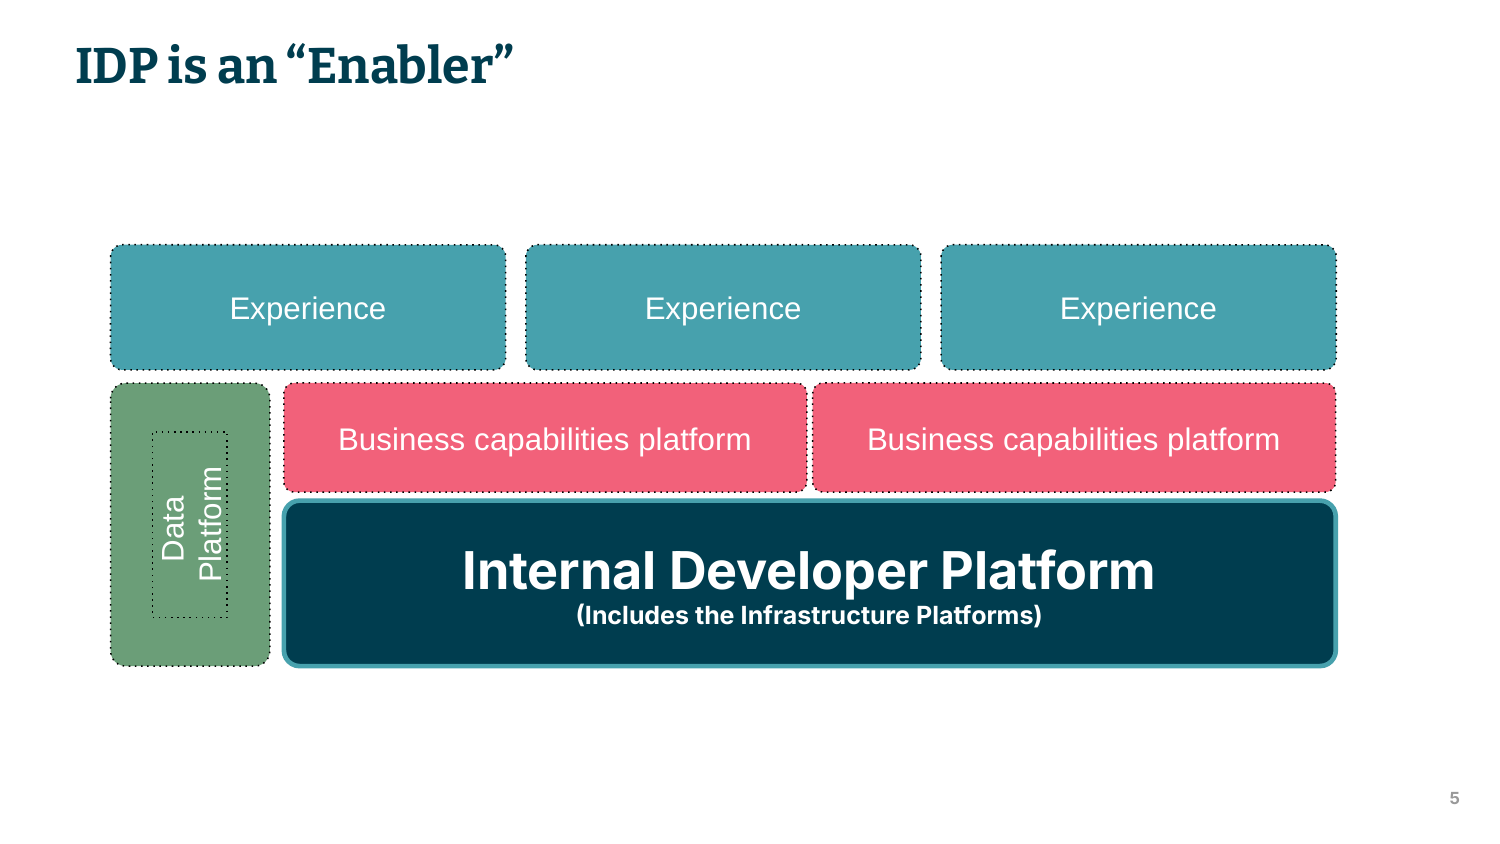

# IDP is an “Enabler”
Experience
Experience
Experience

Business capabilities platform
Business capabilities platform
Data  Platform
Internal Developer Platform
(Includes the Infrastructure Platforms)